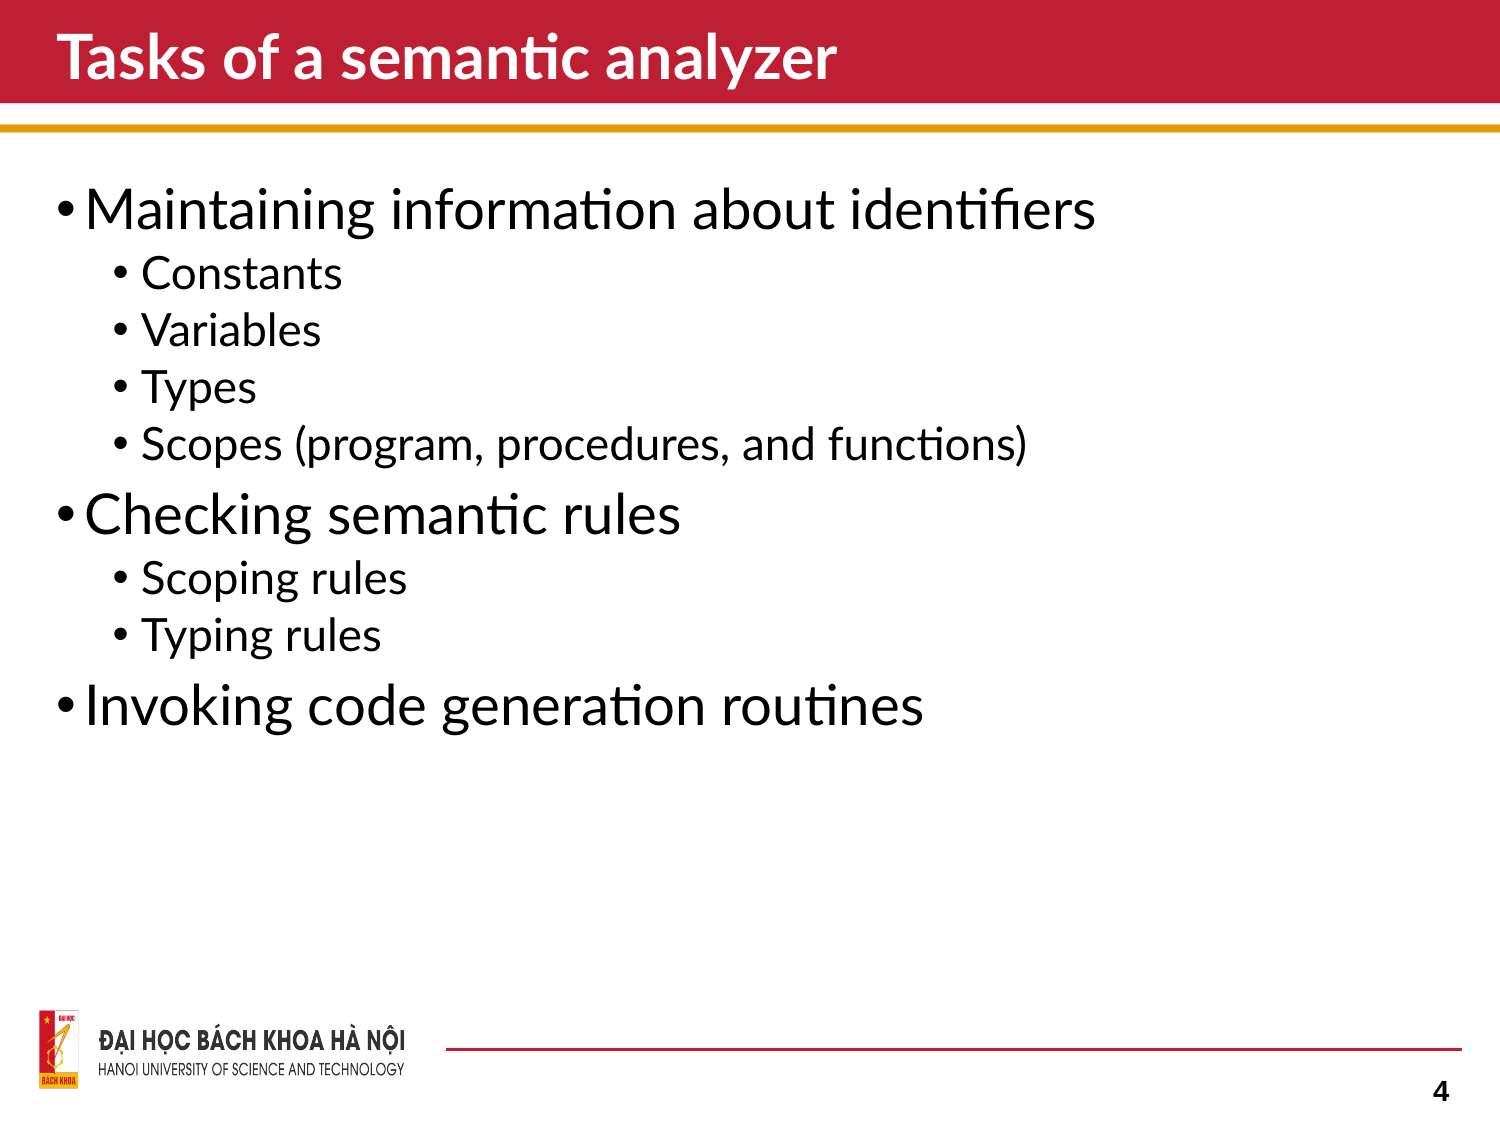

# Tasks of a semantic analyzer
Maintaining information about identifiers
Constants
Variables
Types
Scopes (program, procedures, and functions)
Checking semantic rules
Scoping rules
Typing rules
Invoking code generation routines
4